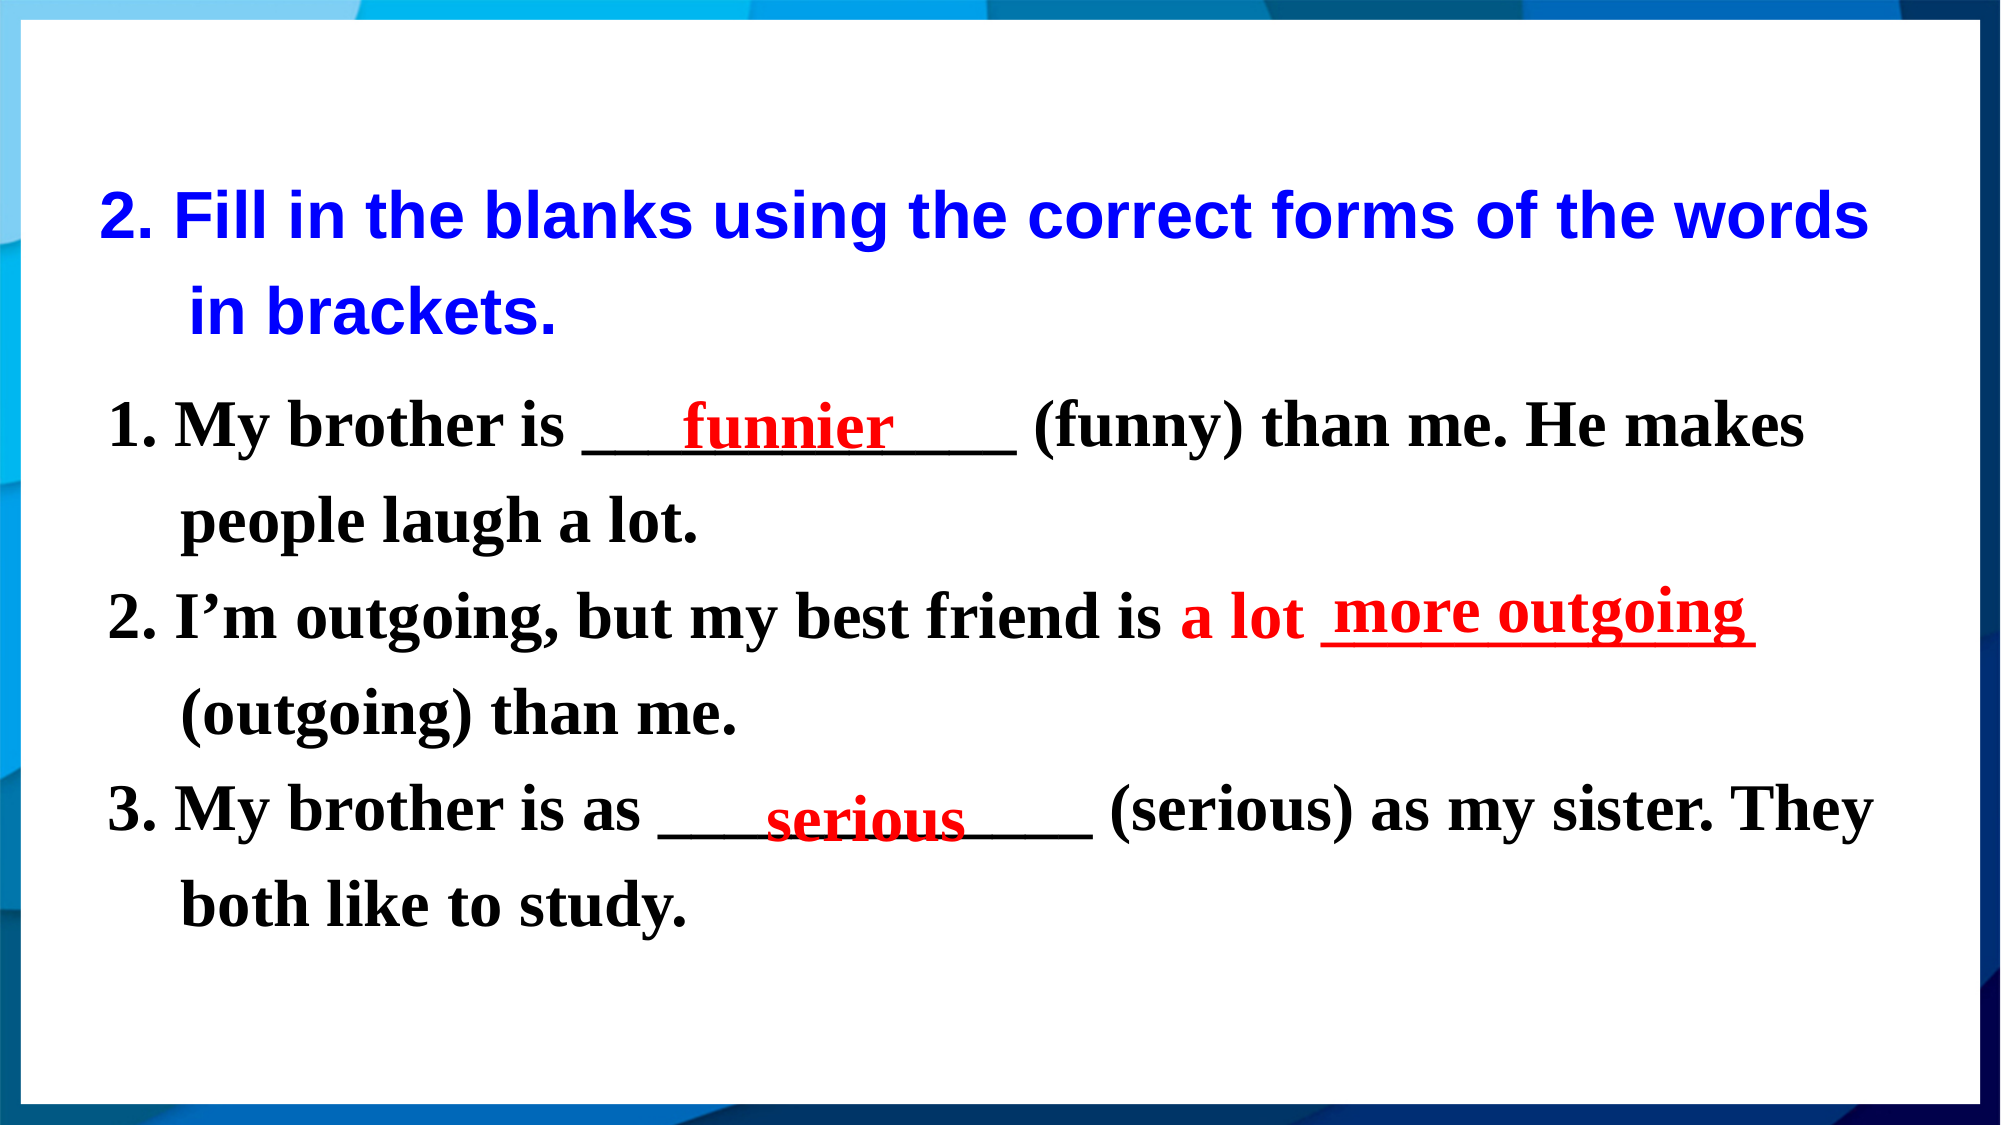

2. Fill in the blanks using the correct forms of the words in brackets.
1. My brother is _____________ (funny) than me. He makes people laugh a lot.
2. I’m outgoing, but my best friend is a lot _____________ (outgoing) than me.
3. My brother is as _____________ (serious) as my sister. They both like to study.
funnier
more outgoing
serious